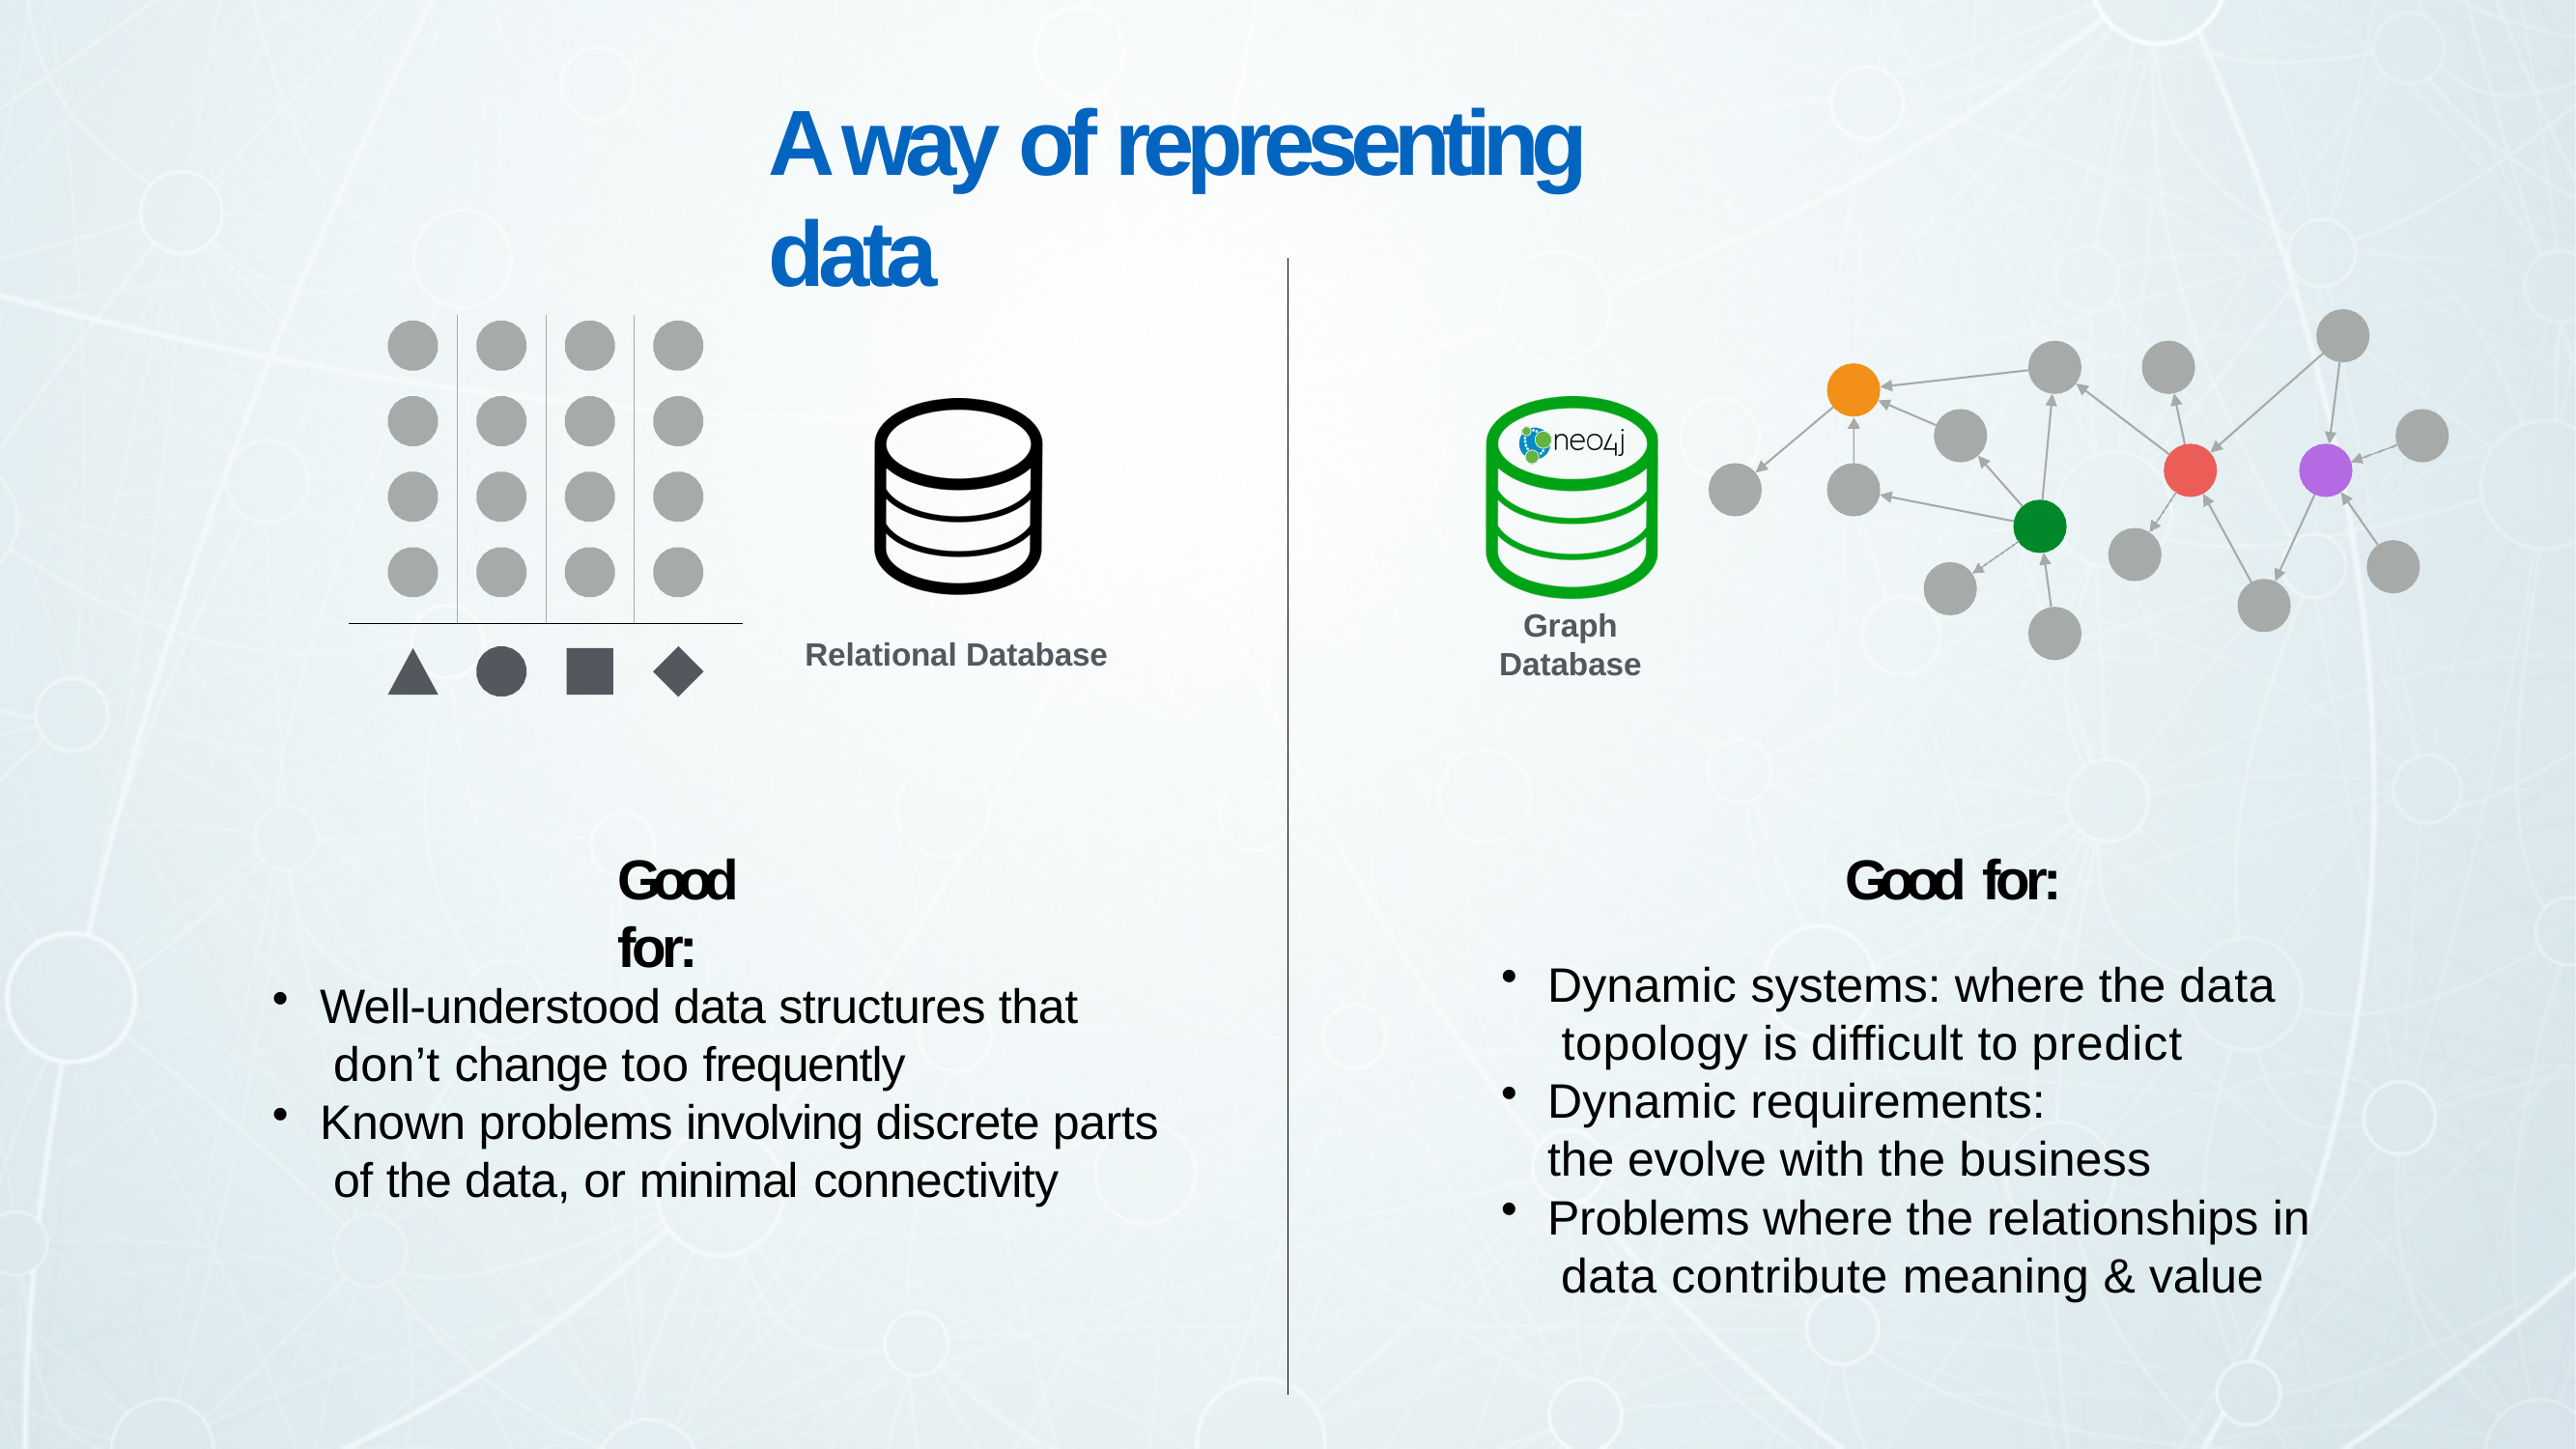

# A way of representing data

Graph  Database

Relational Database

Good for:
Good for:
Dynamic systems: where the data  topology is difficult to predict
Dynamic requirements:
the evolve with the business
Problems where the relationships in  data contribute meaning & value
Well-understood data structures that  don’t change too frequently
Known problems involving discrete parts  of the data, or minimal connectivity